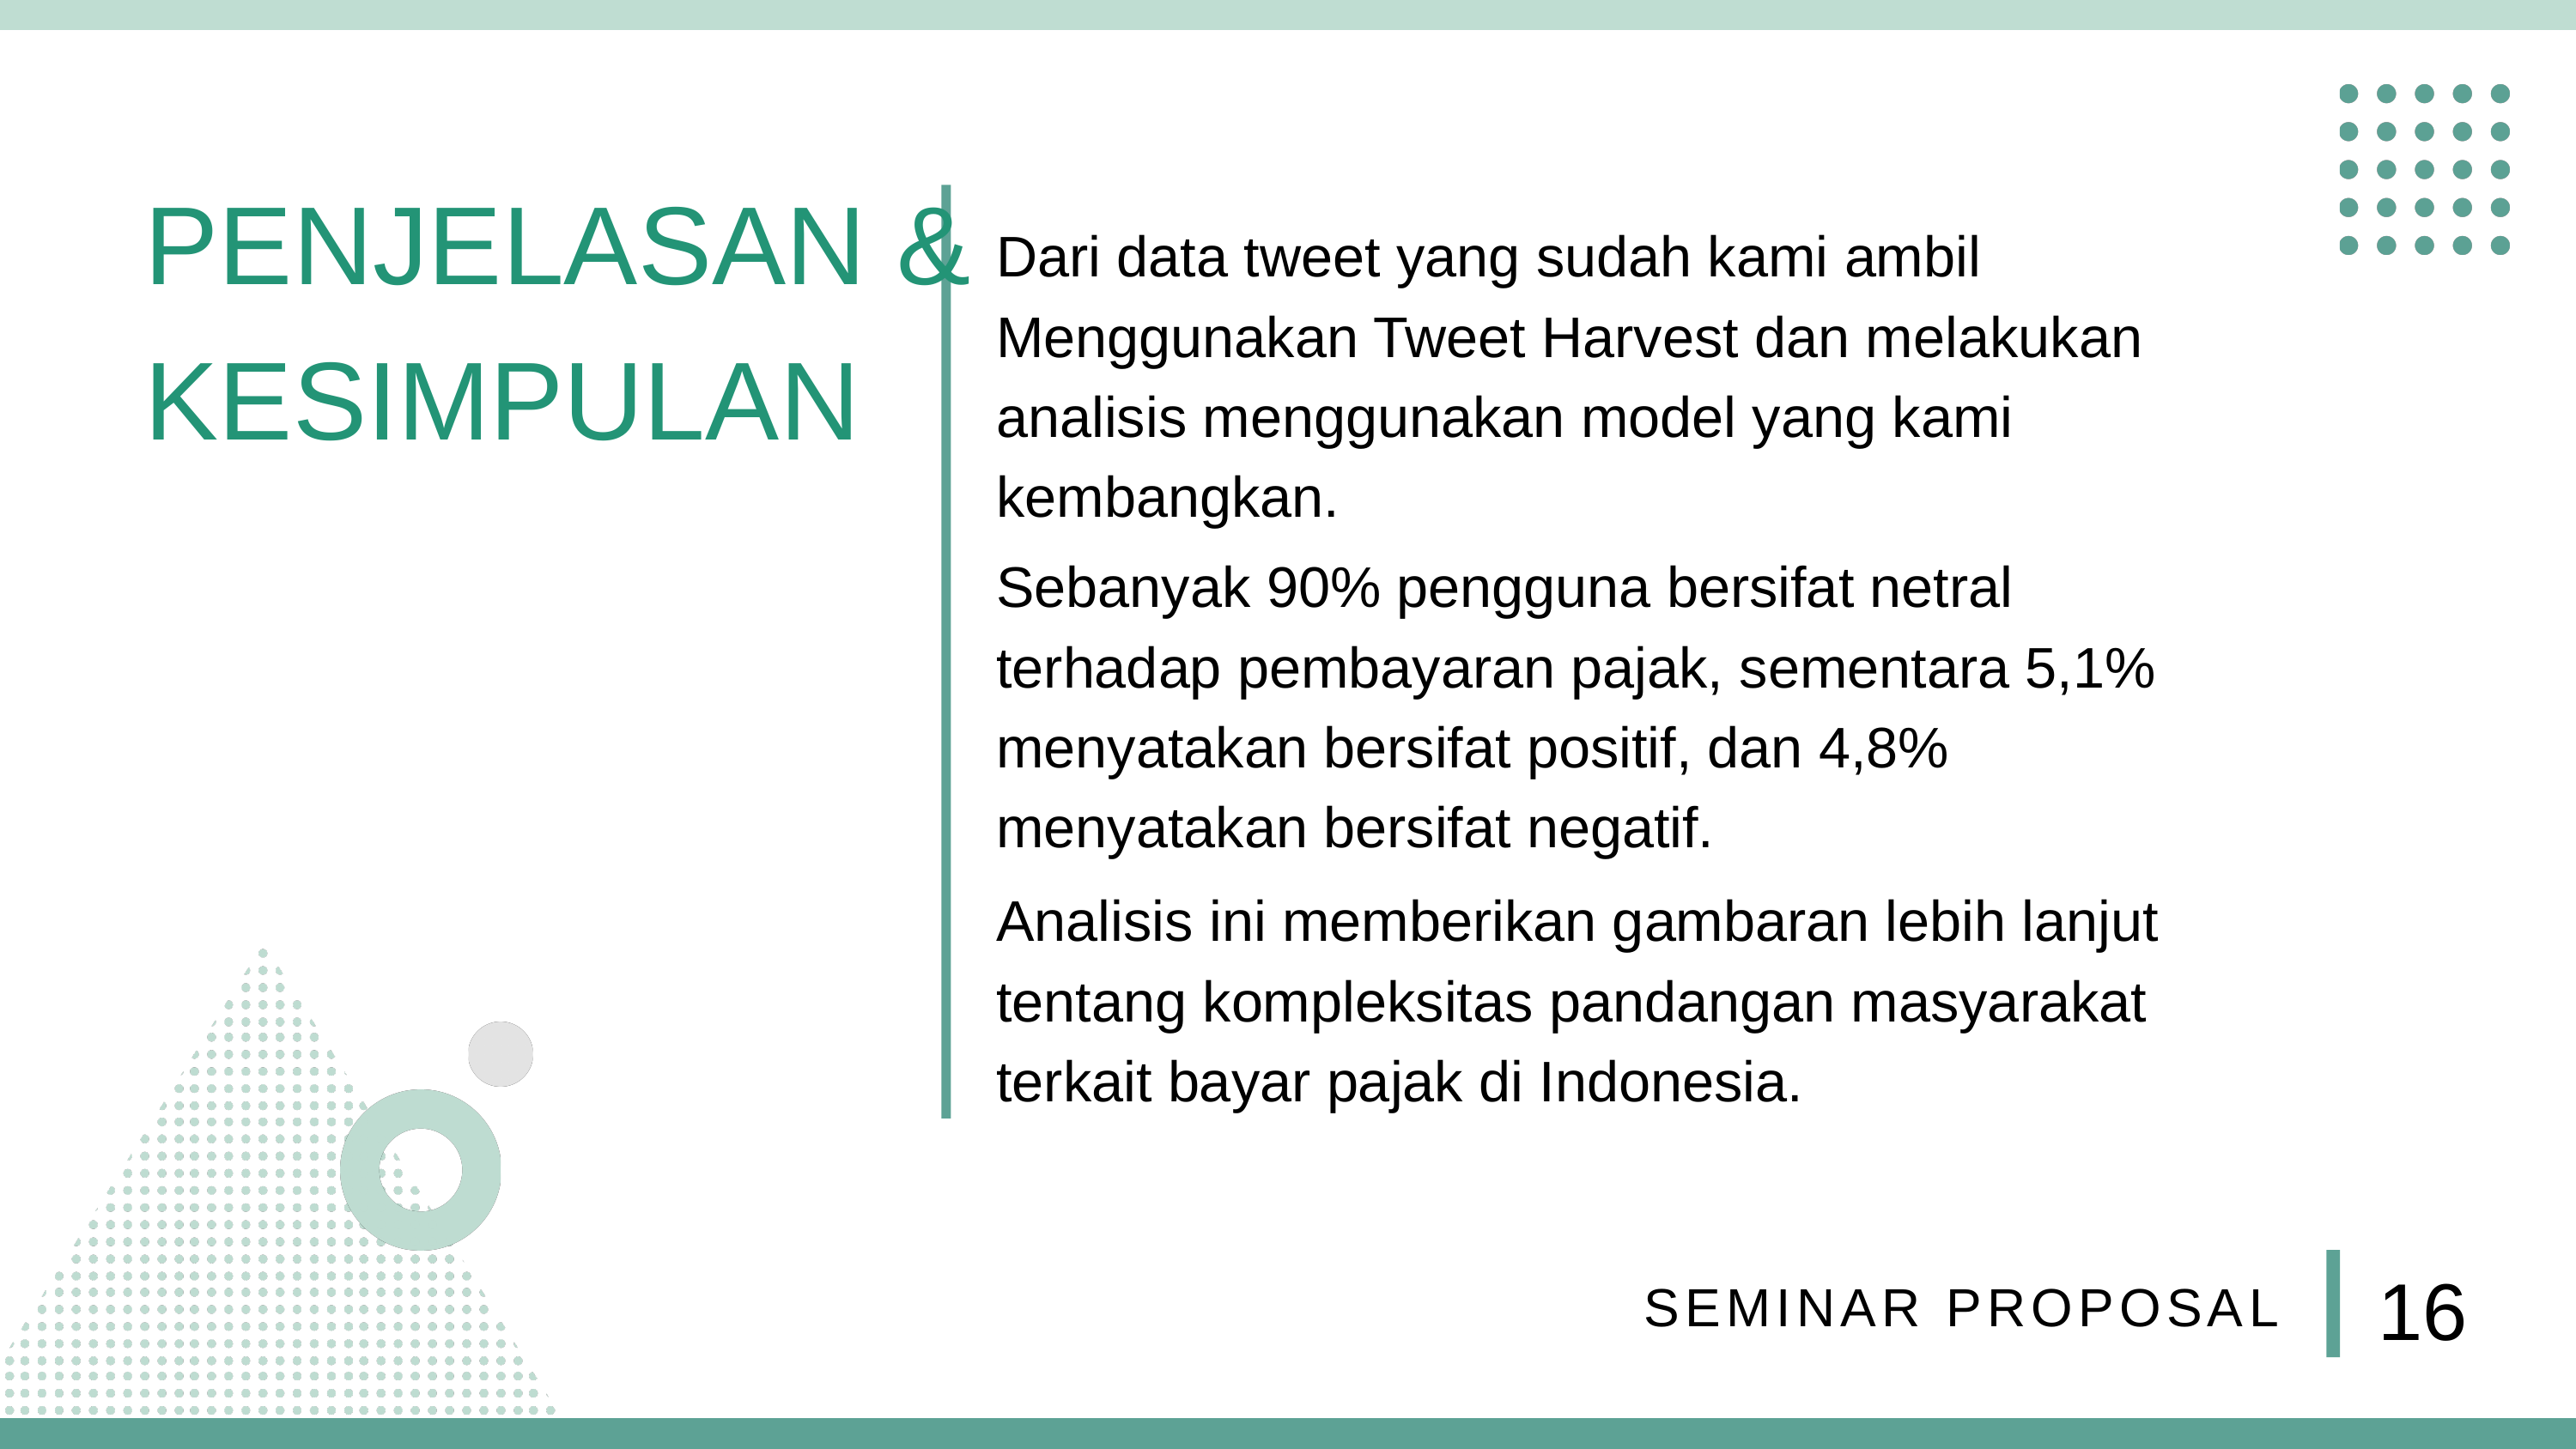

PENJELASAN & KESIMPULAN

Dari data tweet yang sudah kami ambil Menggunakan Tweet Harvest dan melakukan analisis menggunakan model yang kami kembangkan.
Sebanyak 90% pengguna bersifat netral terhadap pembayaran pajak, sementara 5,1% menyatakan bersifat positif, dan 4,8% menyatakan bersifat negatif.
Analisis ini memberikan gambaran lebih lanjut tentang kompleksitas pandangan masyarakat terkait bayar pajak di Indonesia.

16

SEMINAR PROPOSAL